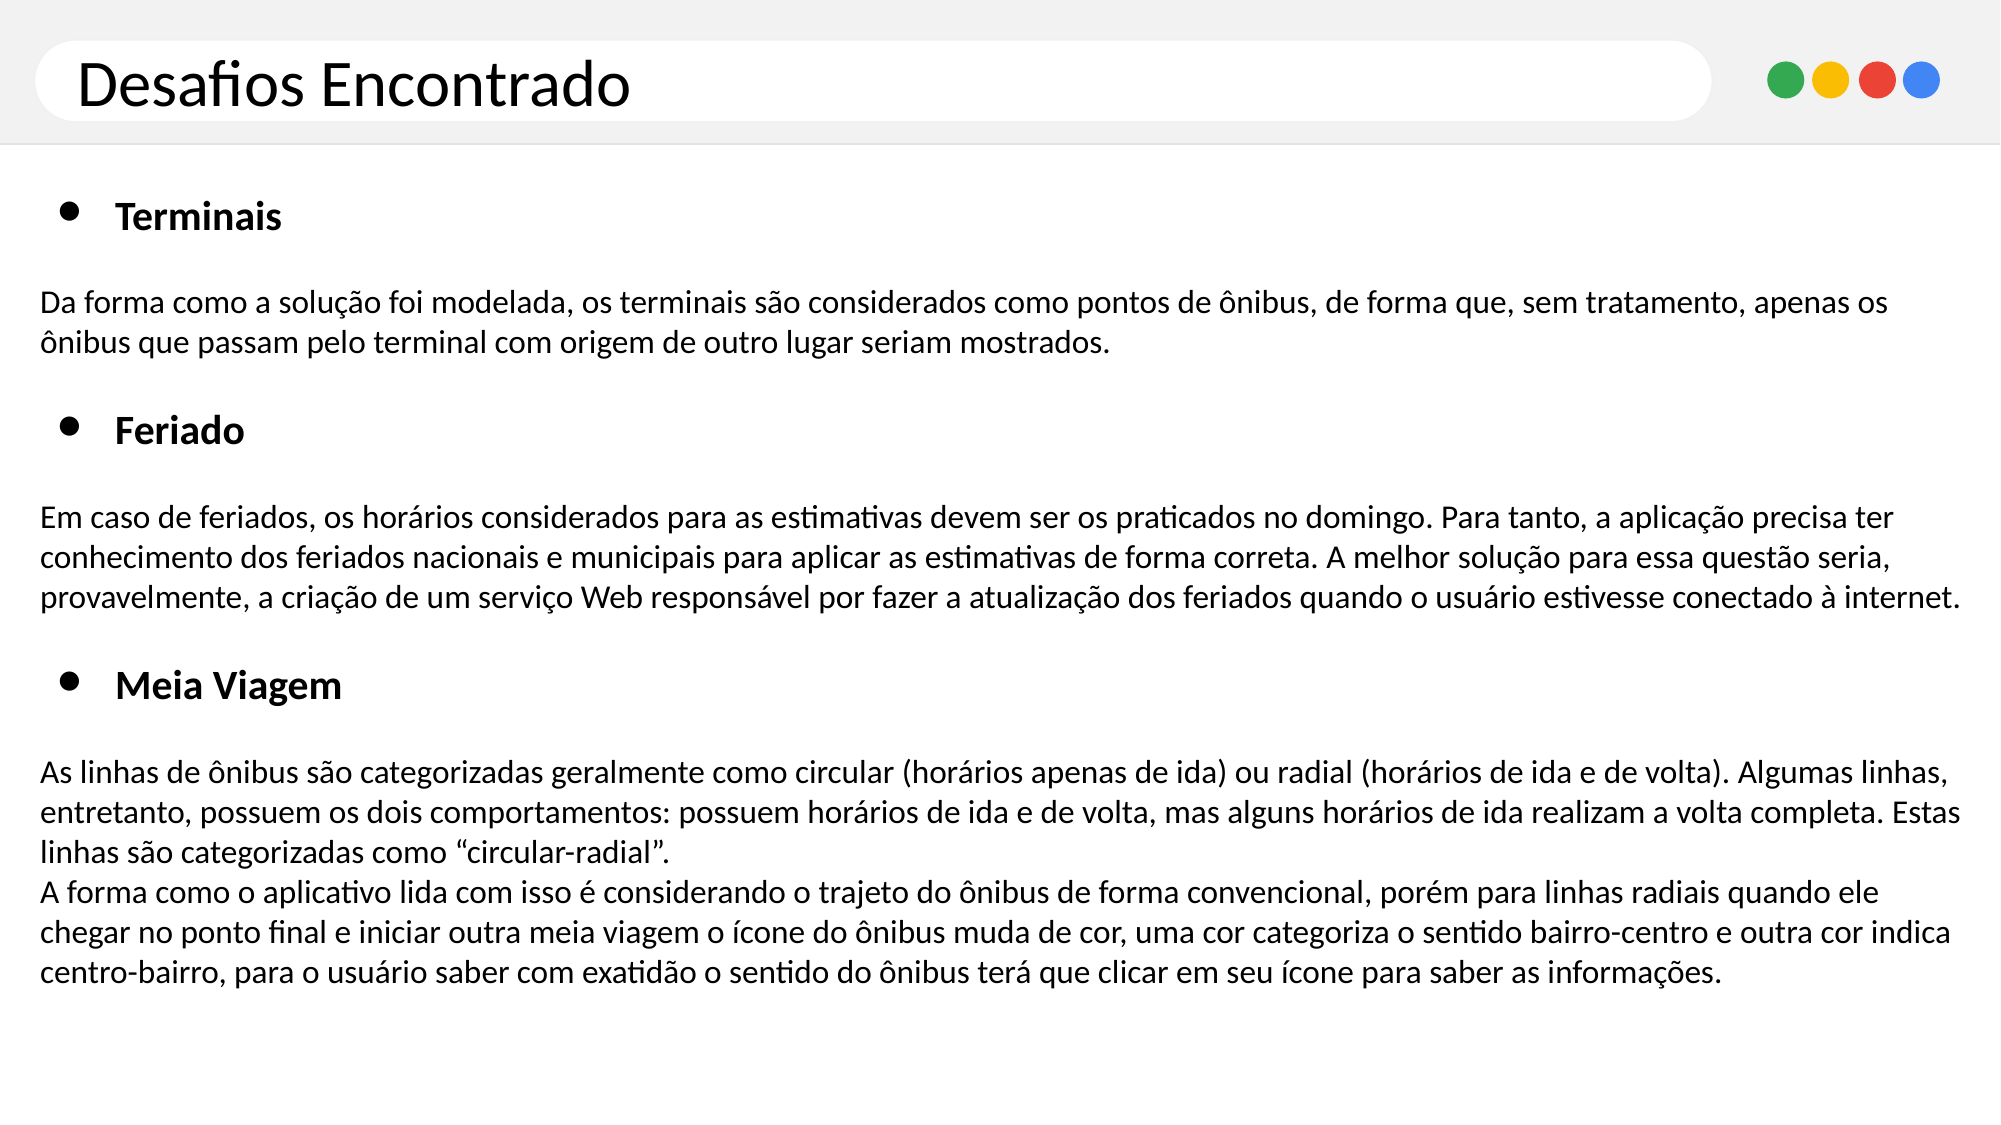

Terminais
Desafios Encontrado

Terminais

Da forma como a solução foi modelada, os terminais são considerados como pontos de ônibus, de forma que, sem tratamento, apenas os ônibus que passam pelo terminal com origem de outro lugar seriam mostrados.

Feriado

Em caso de feriados, os horários considerados para as estimativas devem ser os praticados no domingo. Para tanto, a aplicação precisa ter conhecimento dos feriados nacionais e municipais para aplicar as estimativas de forma correta. A melhor solução para essa questão seria, provavelmente, a criação de um serviço Web responsável por fazer a atualização dos feriados quando o usuário estivesse conectado à internet.

Meia Viagem

As linhas de ônibus são categorizadas geralmente como circular (horários apenas de ida) ou radial (horários de ida e de volta). Algumas linhas, entretanto, possuem os dois comportamentos: possuem horários de ida e de volta, mas alguns horários de ida realizam a volta completa. Estas linhas são categorizadas como “circular-radial”.
A forma como o aplicativo lida com isso é considerando o trajeto do ônibus de forma convencional, porém para linhas radiais quando ele chegar no ponto final e iniciar outra meia viagem o ícone do ônibus muda de cor, uma cor categoriza o sentido bairro-centro e outra cor indica centro-bairro, para o usuário saber com exatidão o sentido do ônibus terá que clicar em seu ícone para saber as informações.